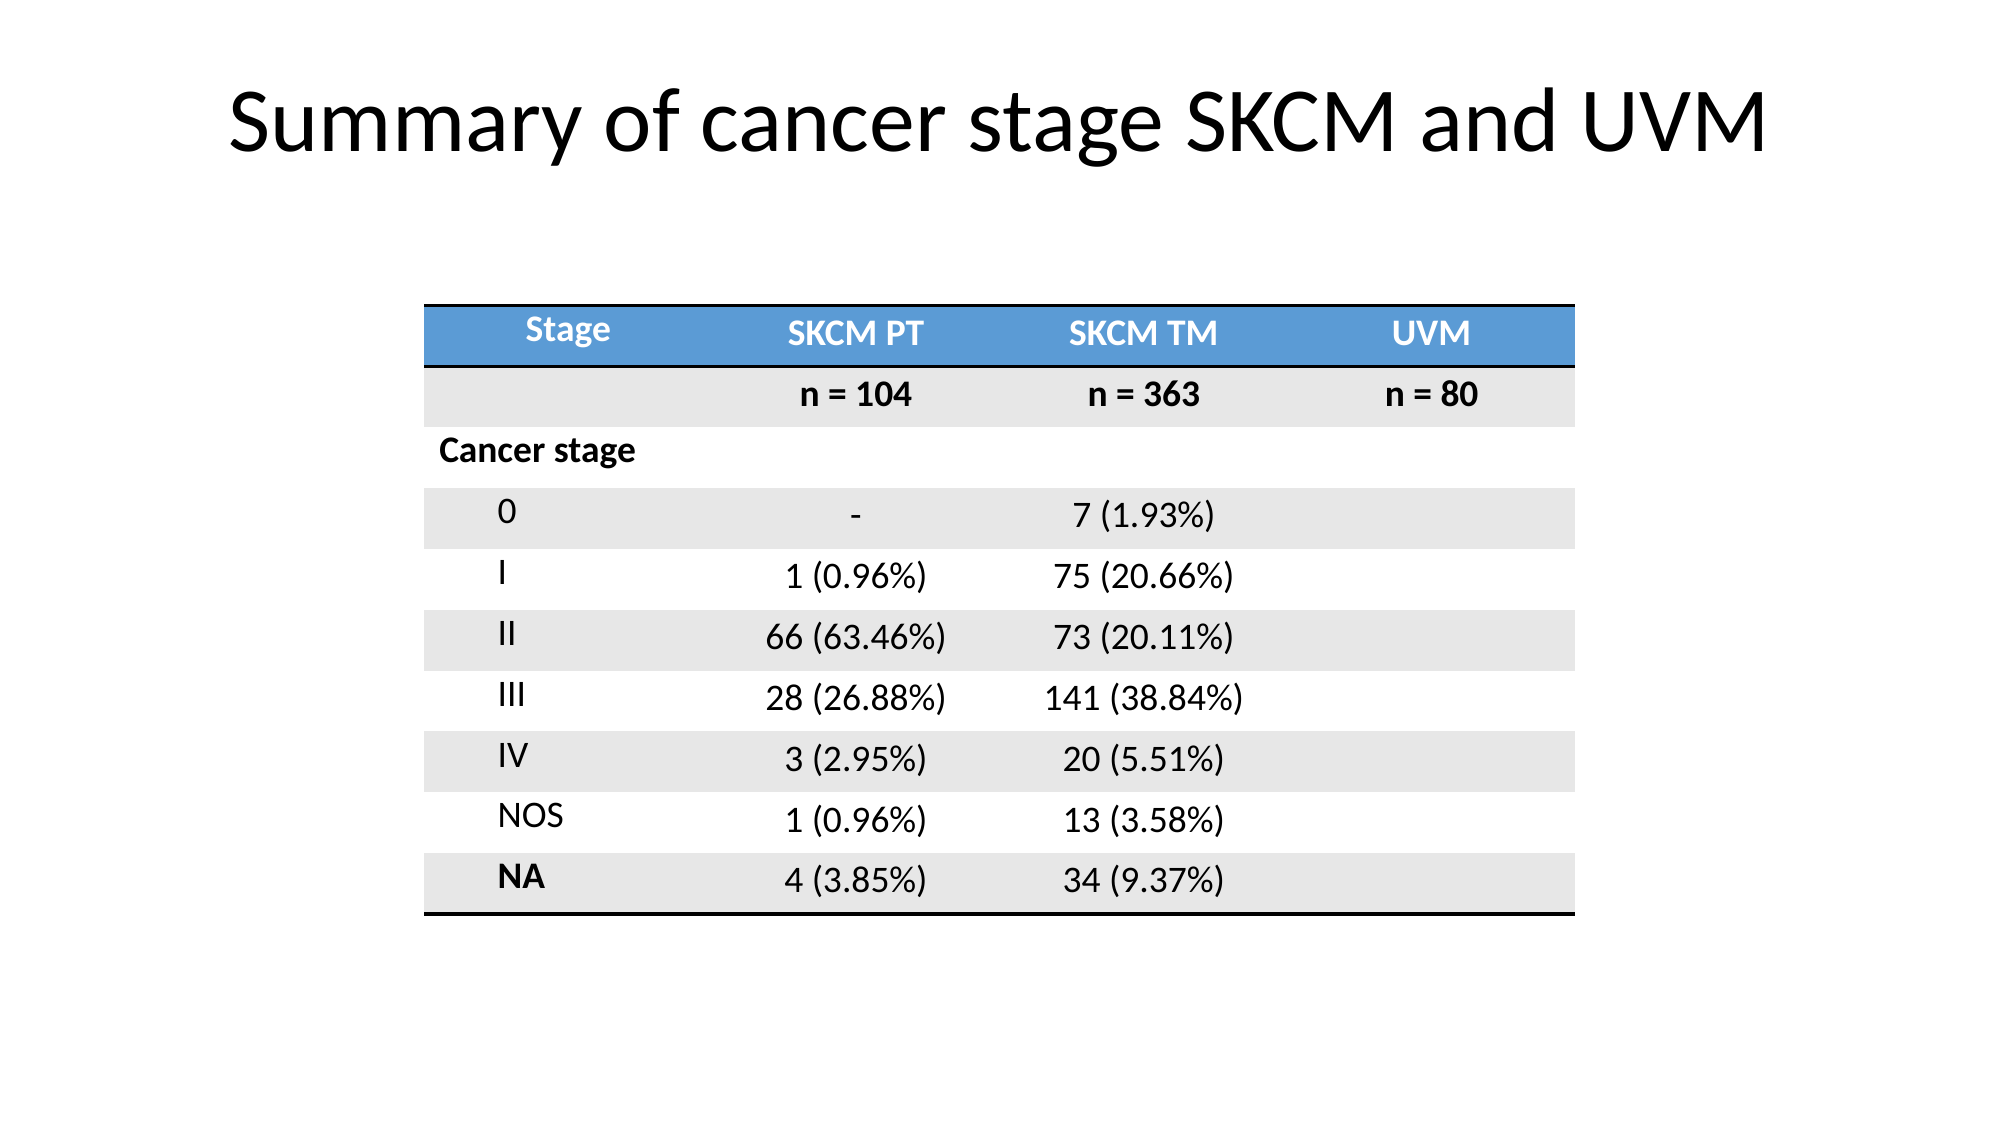

# Summary of cancer stage SKCM and UVM
| Stage | SKCM PT | SKCM TM | UVM |
| --- | --- | --- | --- |
|  | n = 104 | n = 363 | n = 80 |
| Cancer stage |  |  |  |
| 0 | - | 7 (1.93%) |  |
| I | 1 (0.96%) | 75 (20.66%) |  |
| II | 66 (63.46%) | 73 (20.11%) |  |
| III | 28 (26.88%) | 141 (38.84%) |  |
| IV | 3 (2.95%) | 20 (5.51%) |  |
| NOS | 1 (0.96%) | 13 (3.58%) |  |
| NA | 4 (3.85%) | 34 (9.37%) |  |